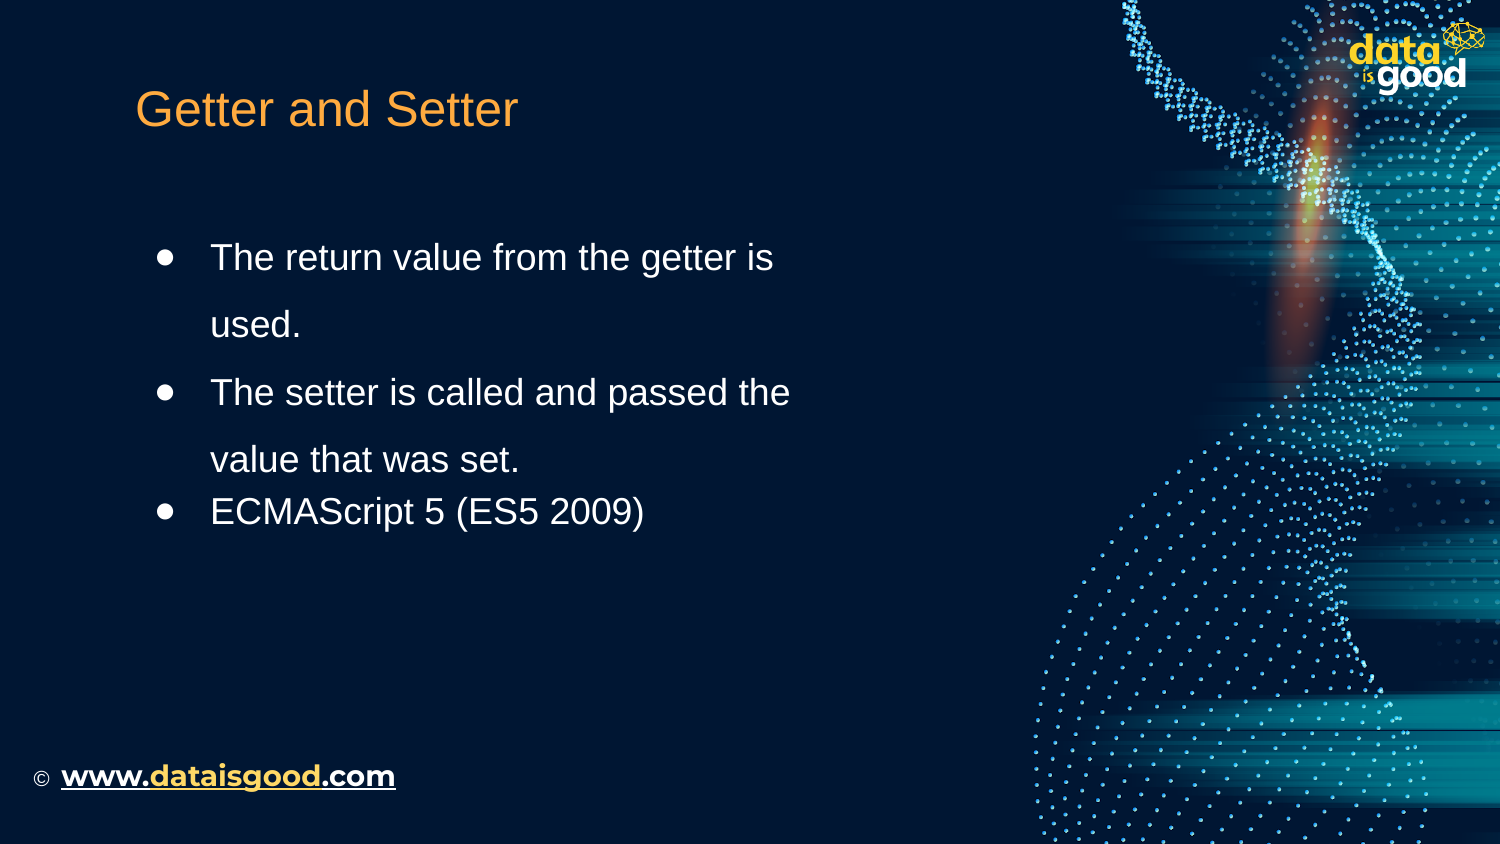

# Getter and Setter
The return value from the getter is used.
The setter is called and passed the value that was set.
ECMAScript 5 (ES5 2009)